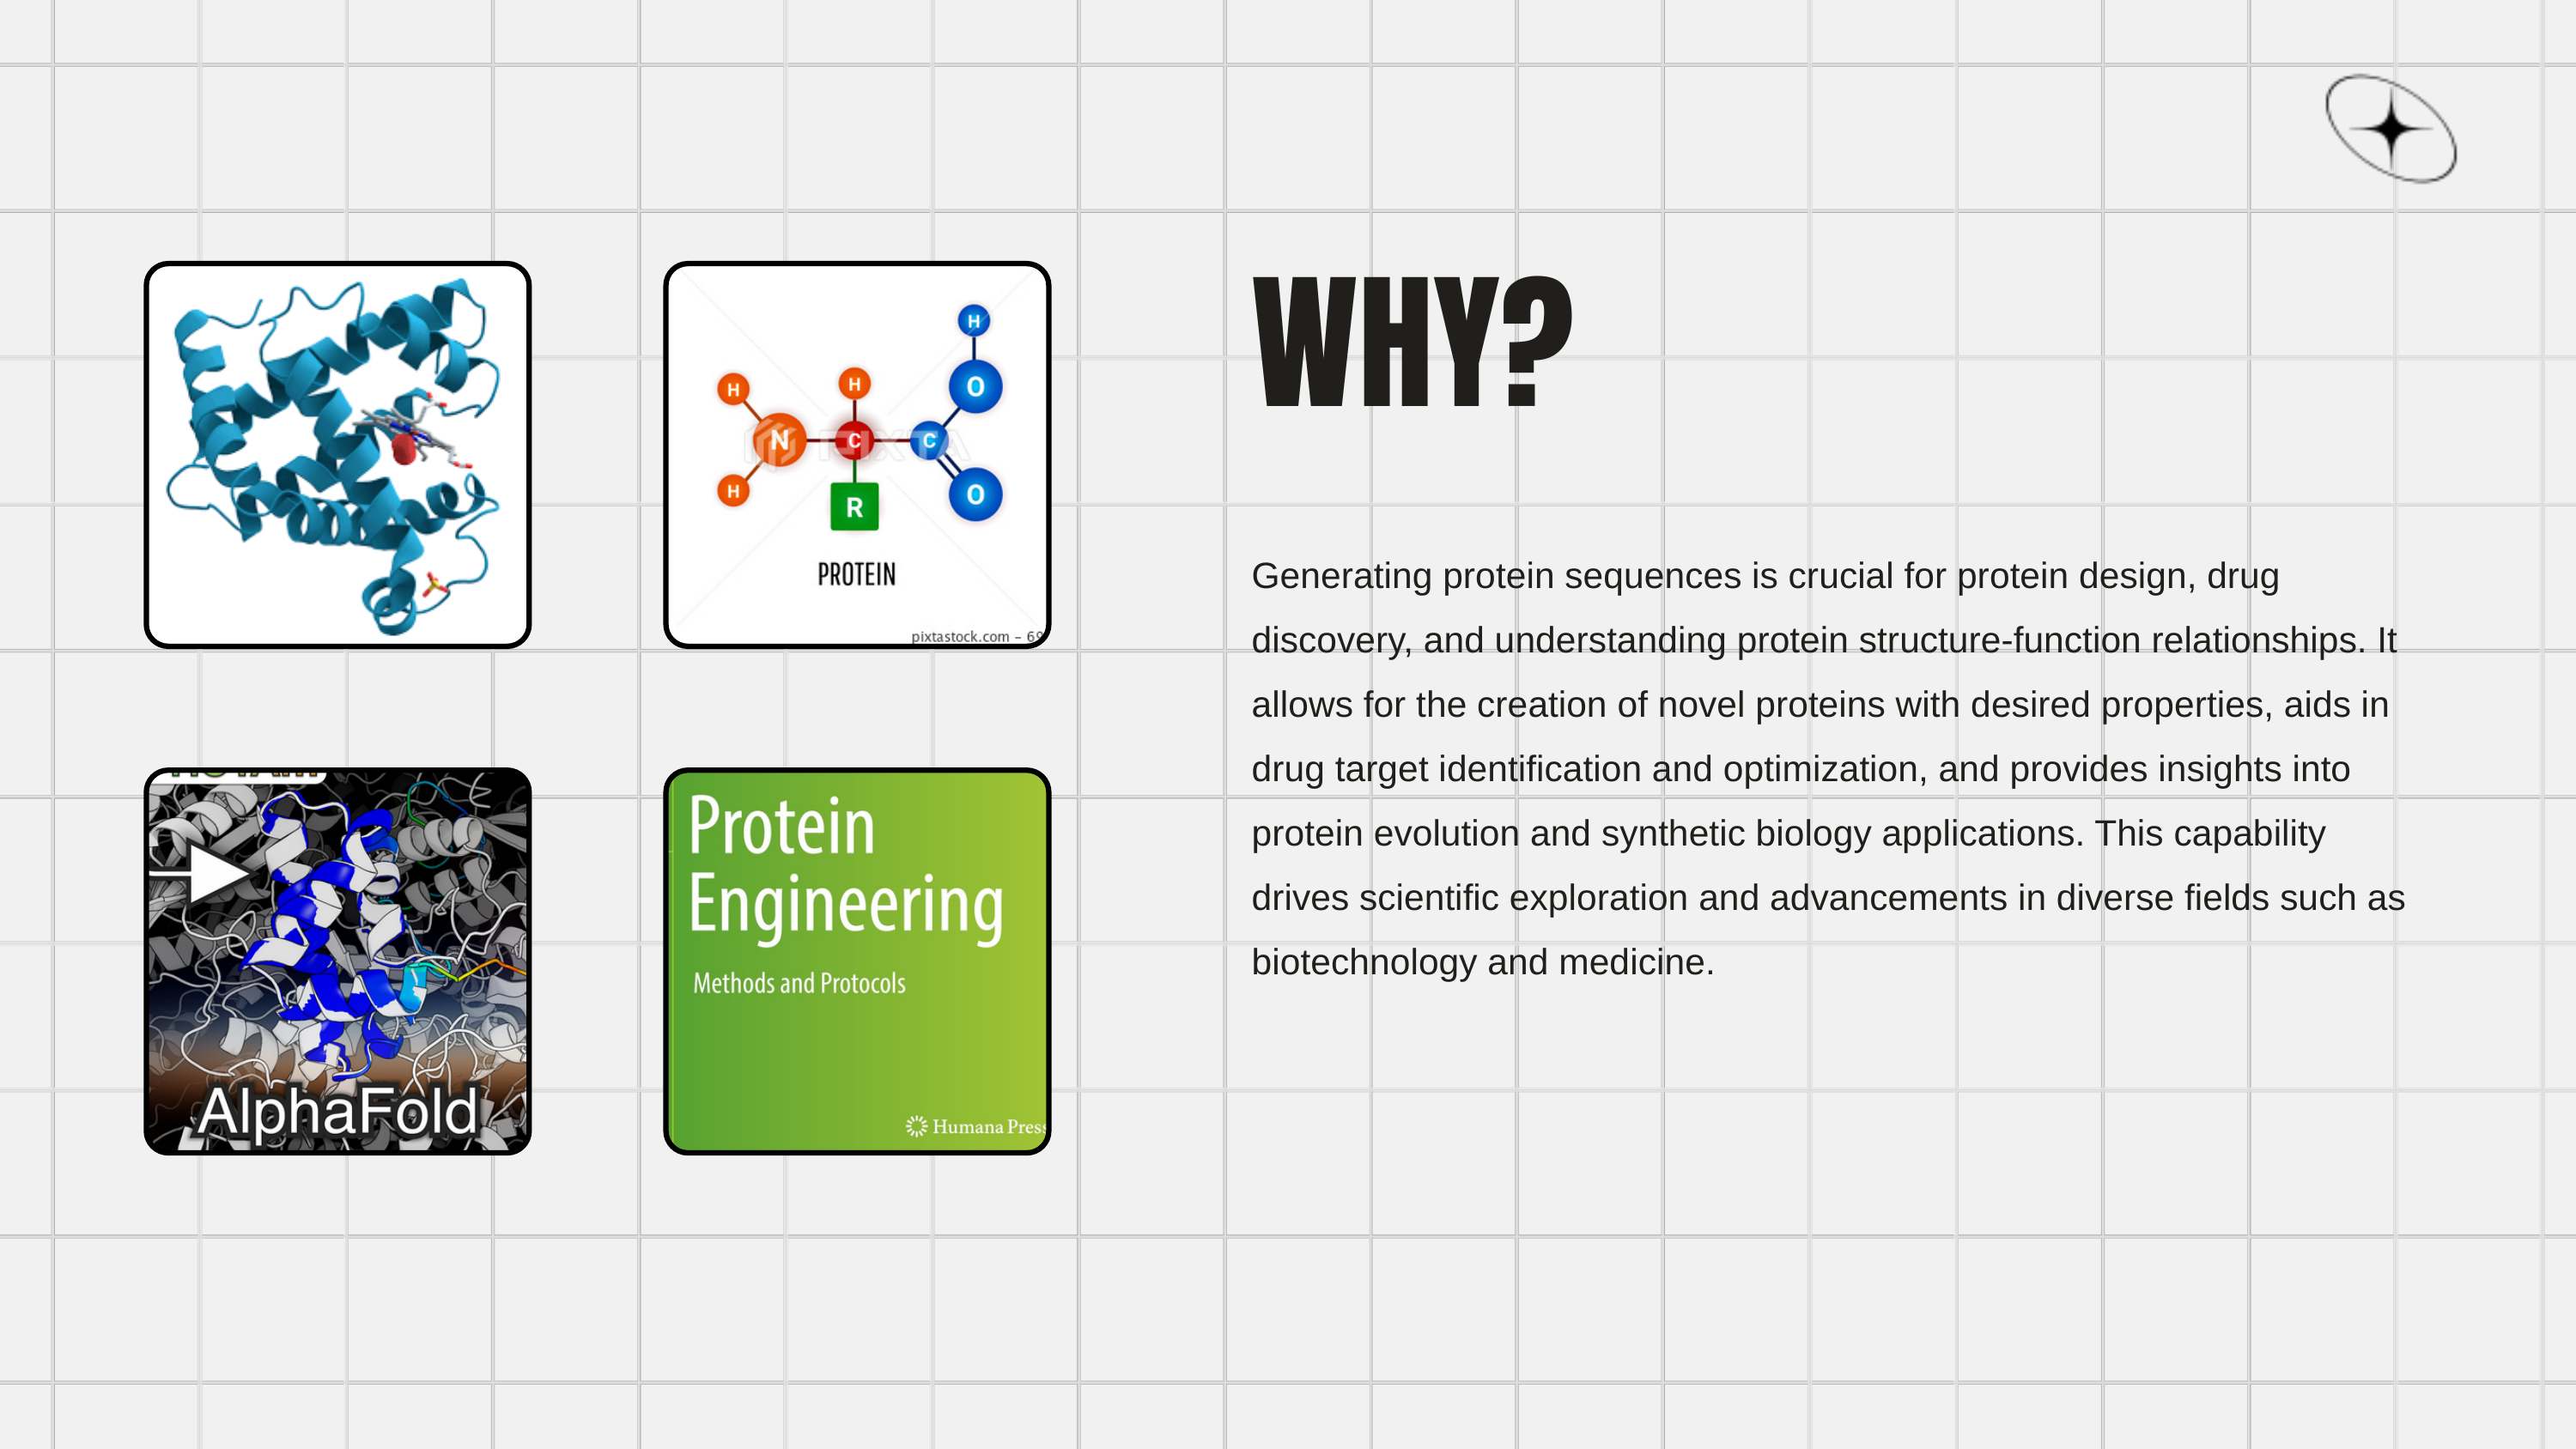

WHY?
Generating protein sequences is crucial for protein design, drug discovery, and understanding protein structure-function relationships. It allows for the creation of novel proteins with desired properties, aids in drug target identification and optimization, and provides insights into protein evolution and synthetic biology applications. This capability drives scientific exploration and advancements in diverse fields such as biotechnology and medicine.